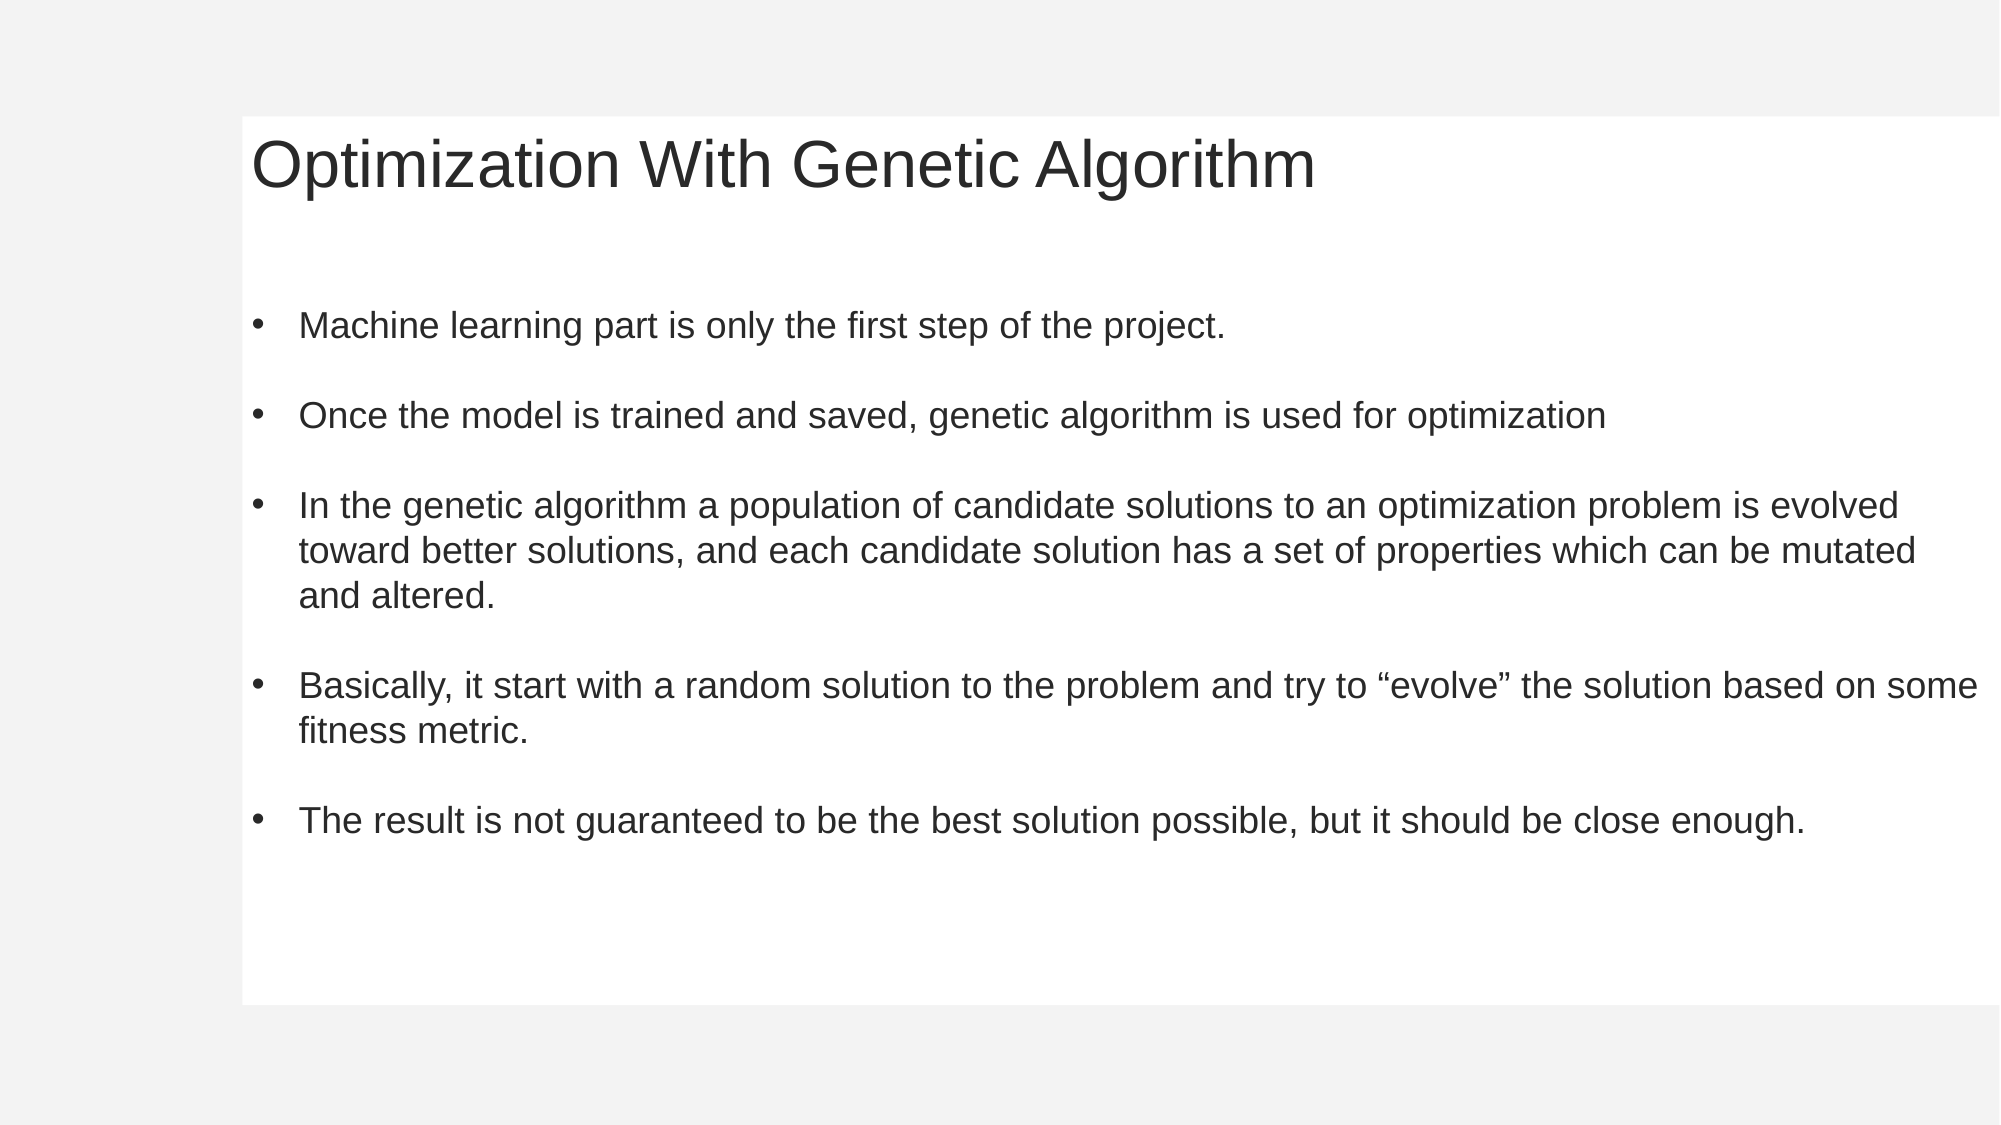

Optimization With Genetic Algorithm
Machine learning part is only the first step of the project.

Once the model is trained and saved, genetic algorithm is used for optimization

In the genetic algorithm a population of candidate solutions to an optimization problem is evolved toward better solutions, and each candidate solution has a set of properties which can be mutated and altered.

Basically, it start with a random solution to the problem and try to “evolve” the solution based on some fitness metric.

The result is not guaranteed to be the best solution possible, but it should be close enough.